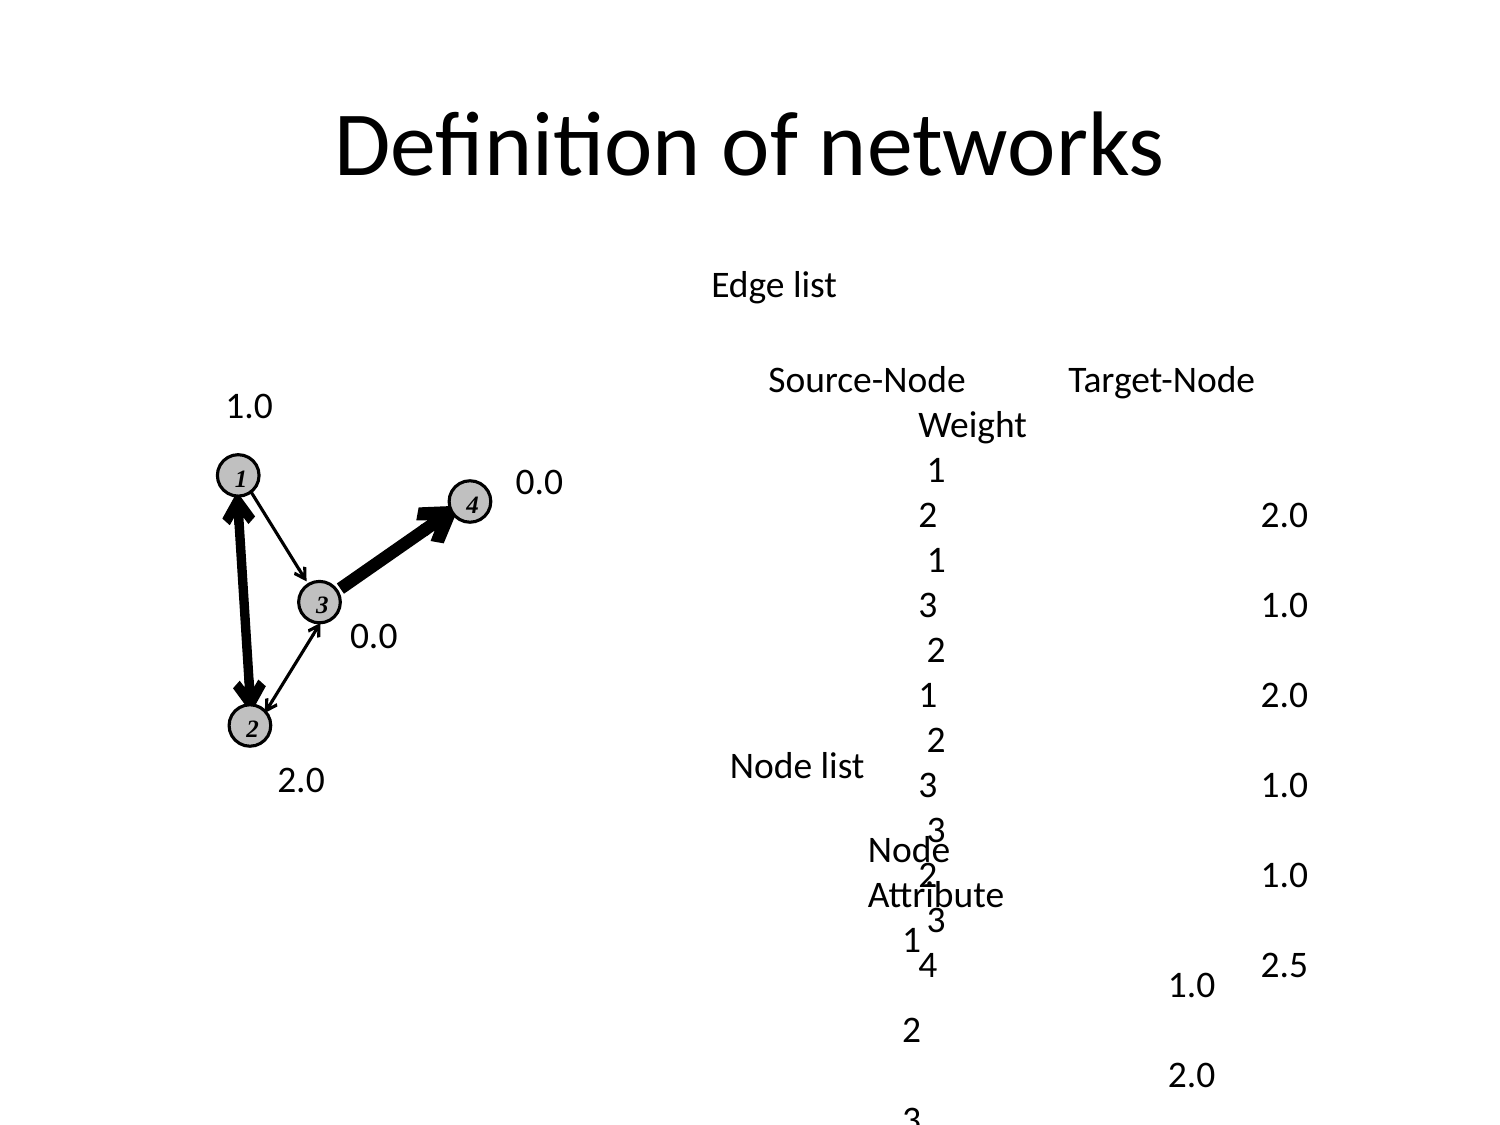

# Definition of networks
Edge list
Source-Node	Target-Node	Weight
	 1			2		     2.0	 1			3		     1.0
	 2			1		     2.0
	 2			3		     1.0
	 3			2		     1.0
	 3			4		     2.5
1.0
0.0

1

4

3
0.0

2
Node list
2.0
Node		Attribute
    1				1.0
    2				2.0
    3				0.0
    4				0.0